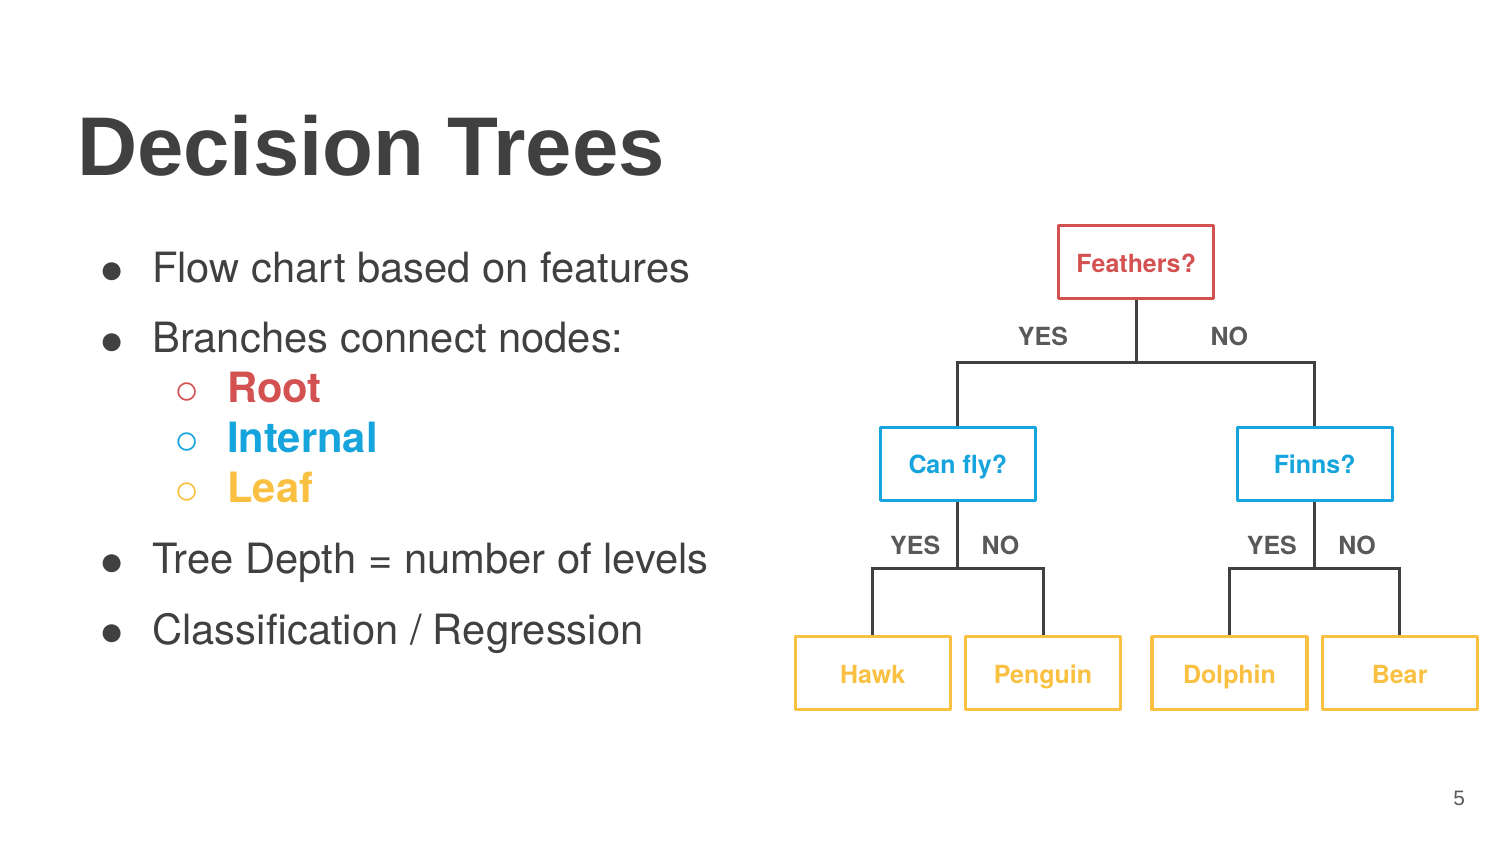

# Decision Trees
Flow chart based on features
Branches connect nodes:
Root
Internal
Leaf
Tree Depth = number of levels
Classification / Regression
Feathers?
YES
NO
Can fly?
Finns?
NO
YES
NO
YES
Hawk
Penguin
Dolphin
Bear
5